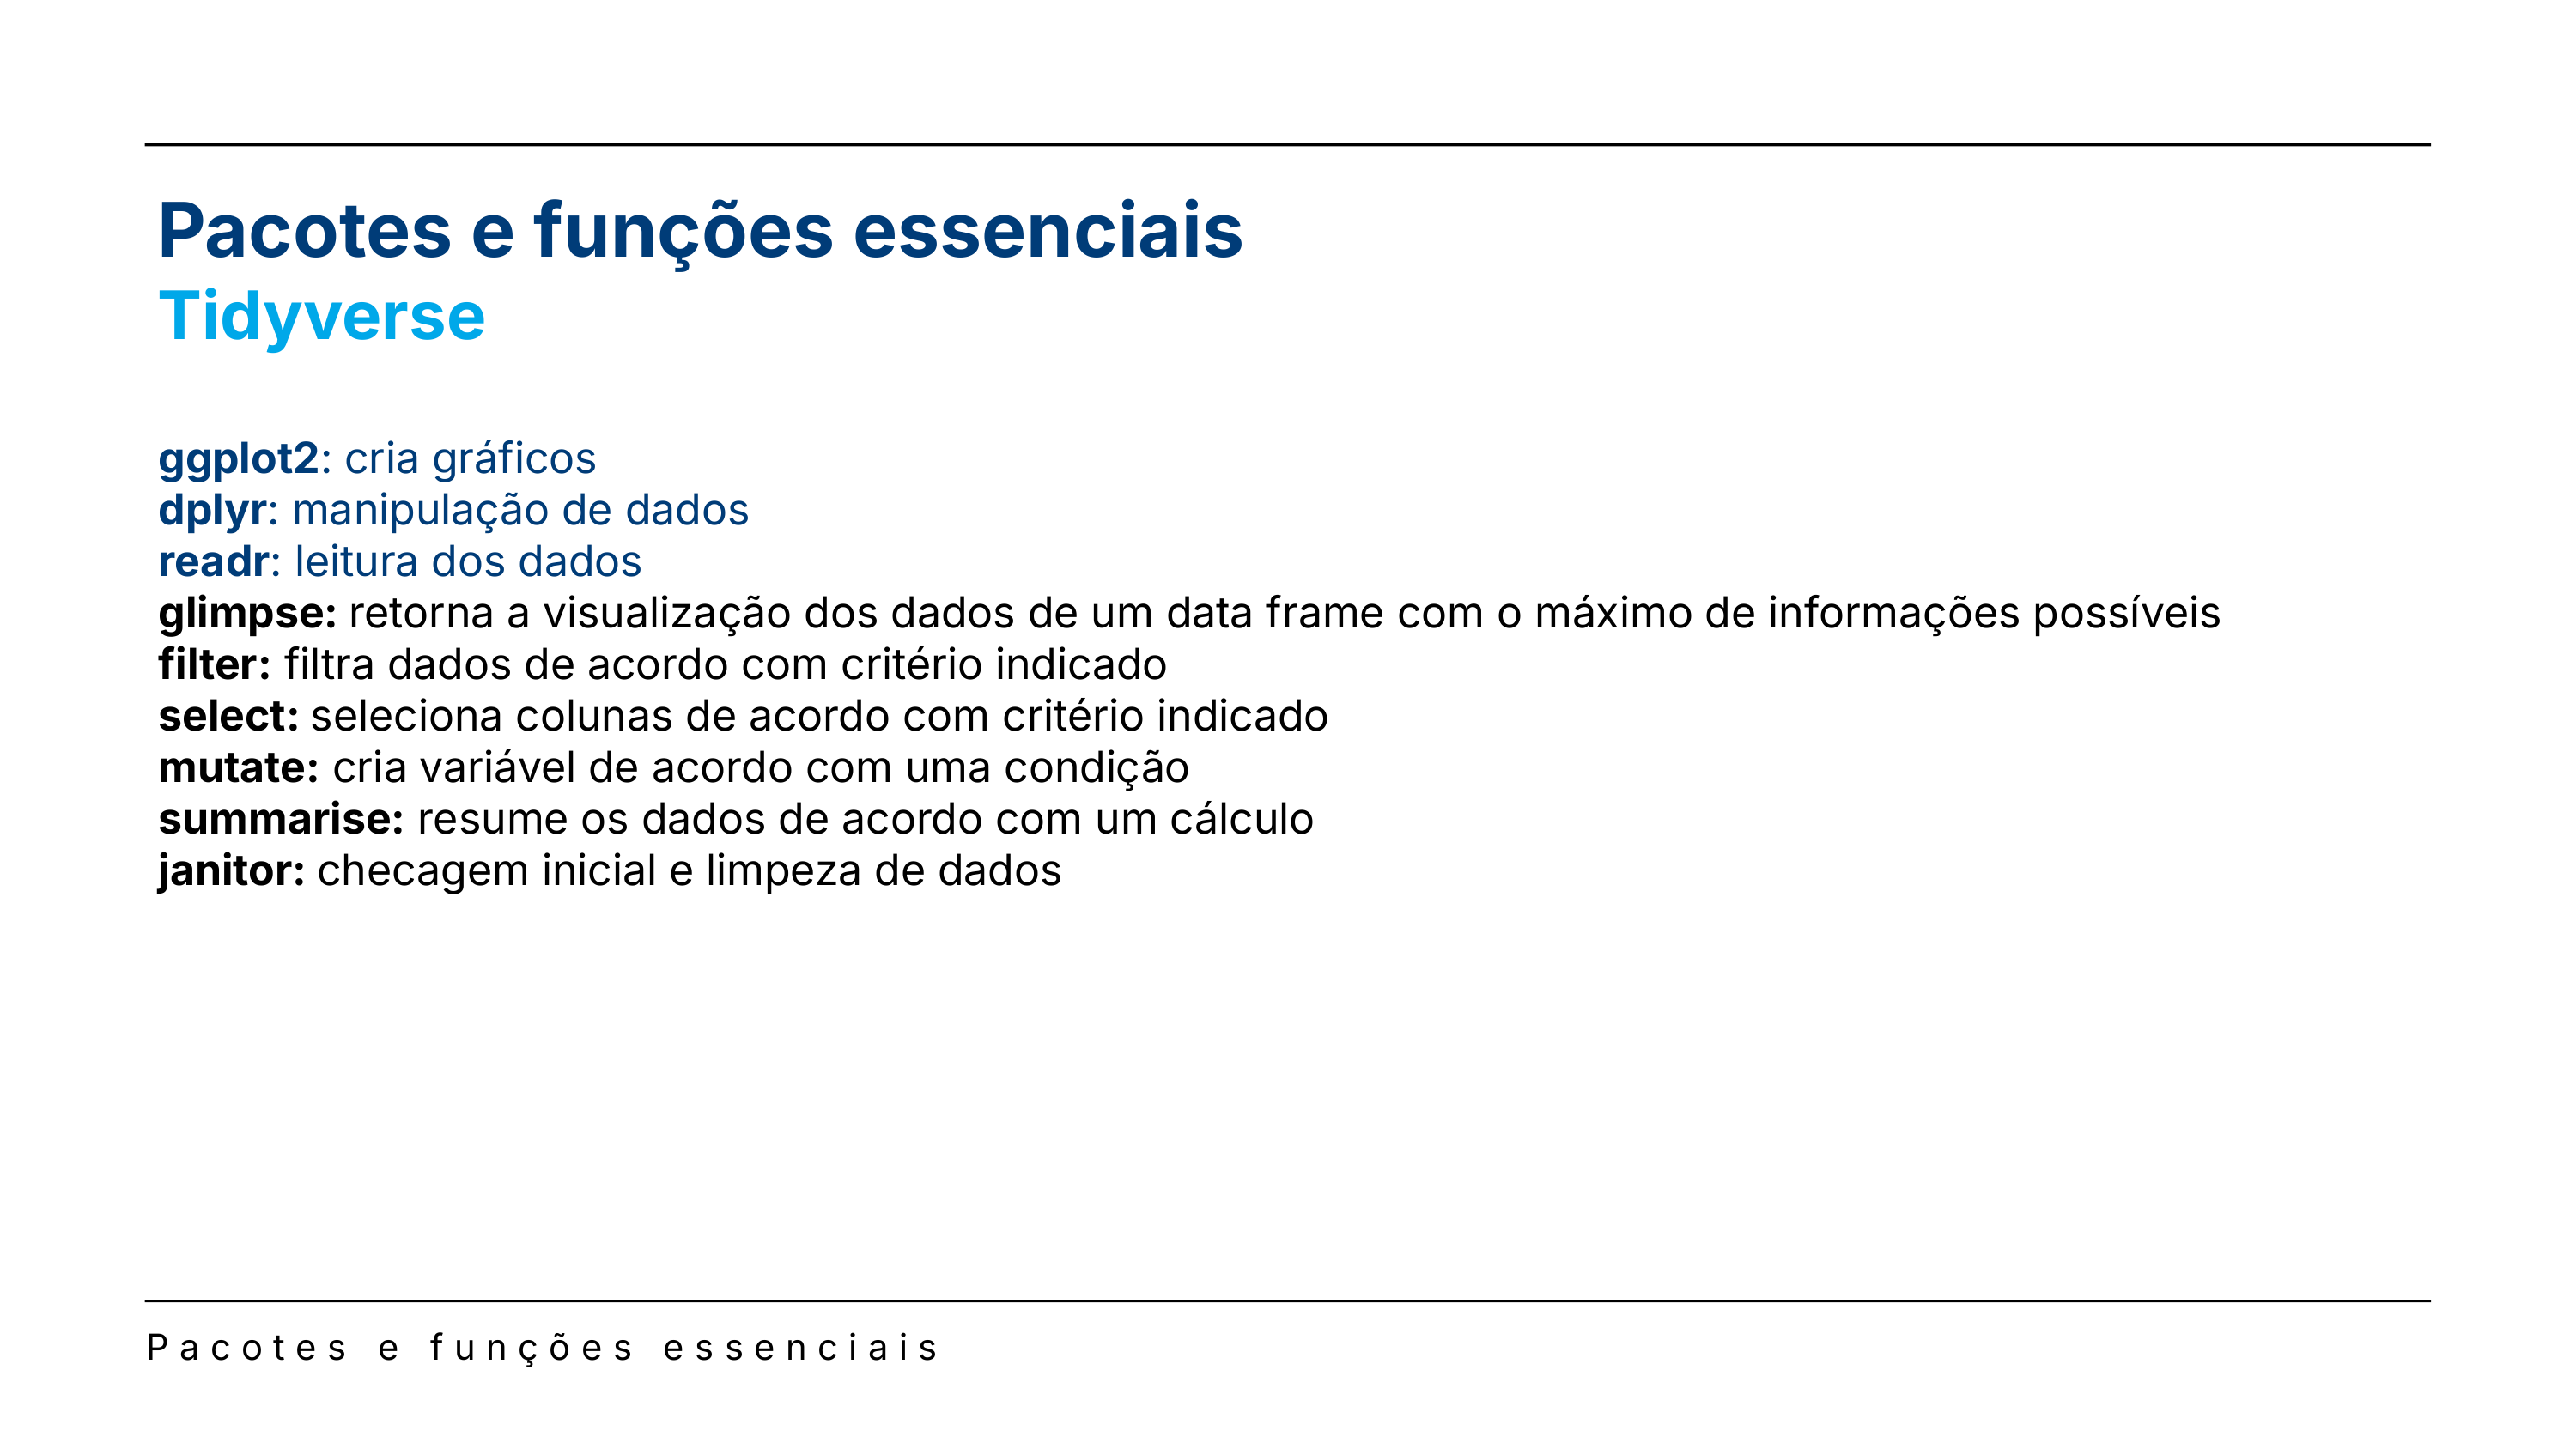

Pacotes e funções essenciais
Tidyverse
ggplot2: cria gráficos
dplyr: manipulação de dados
readr: leitura dos dados
glimpse: retorna a visualização dos dados de um data frame com o máximo de informações possíveis
filter: filtra dados de acordo com critério indicado
select: seleciona colunas de acordo com critério indicado
mutate: cria variável de acordo com uma condição
summarise: resume os dados de acordo com um cálculo
janitor: checagem inicial e limpeza de dados

Pacotes e funções essenciais